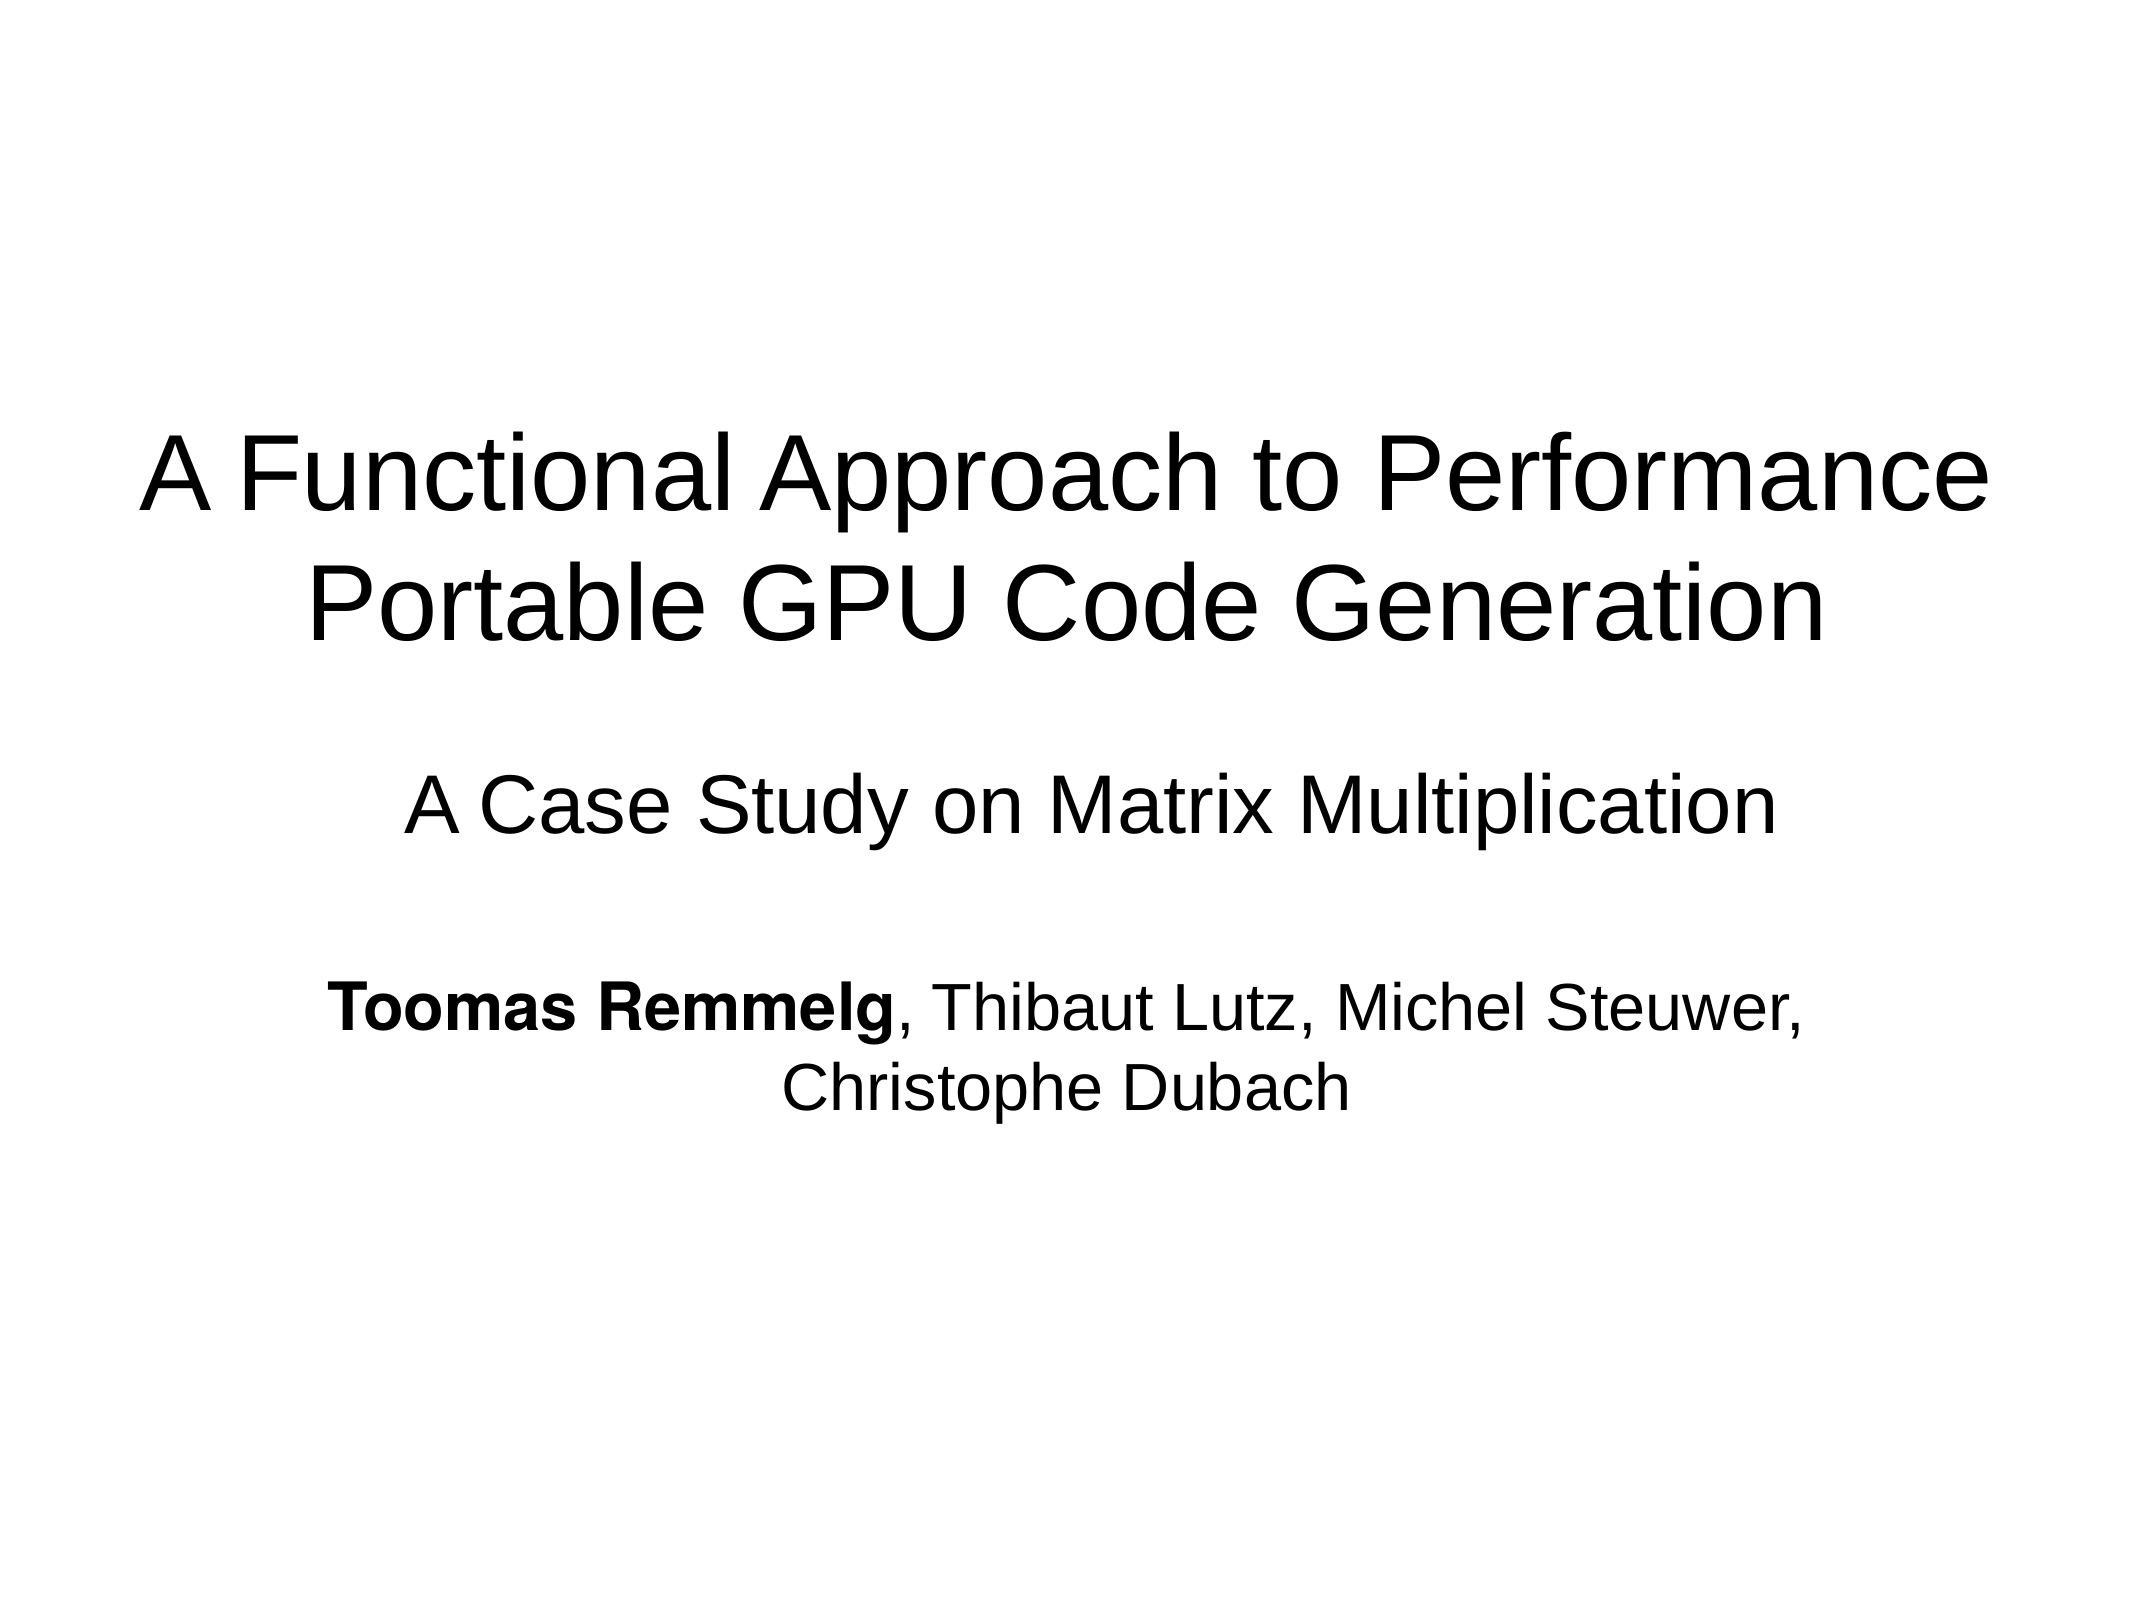

# A Functional Approach to Performance Portable GPU Code Generation
A Case Study on Matrix Multiplication
Toomas Remmelg, Thibaut Lutz, Michel Steuwer, Christophe Dubach